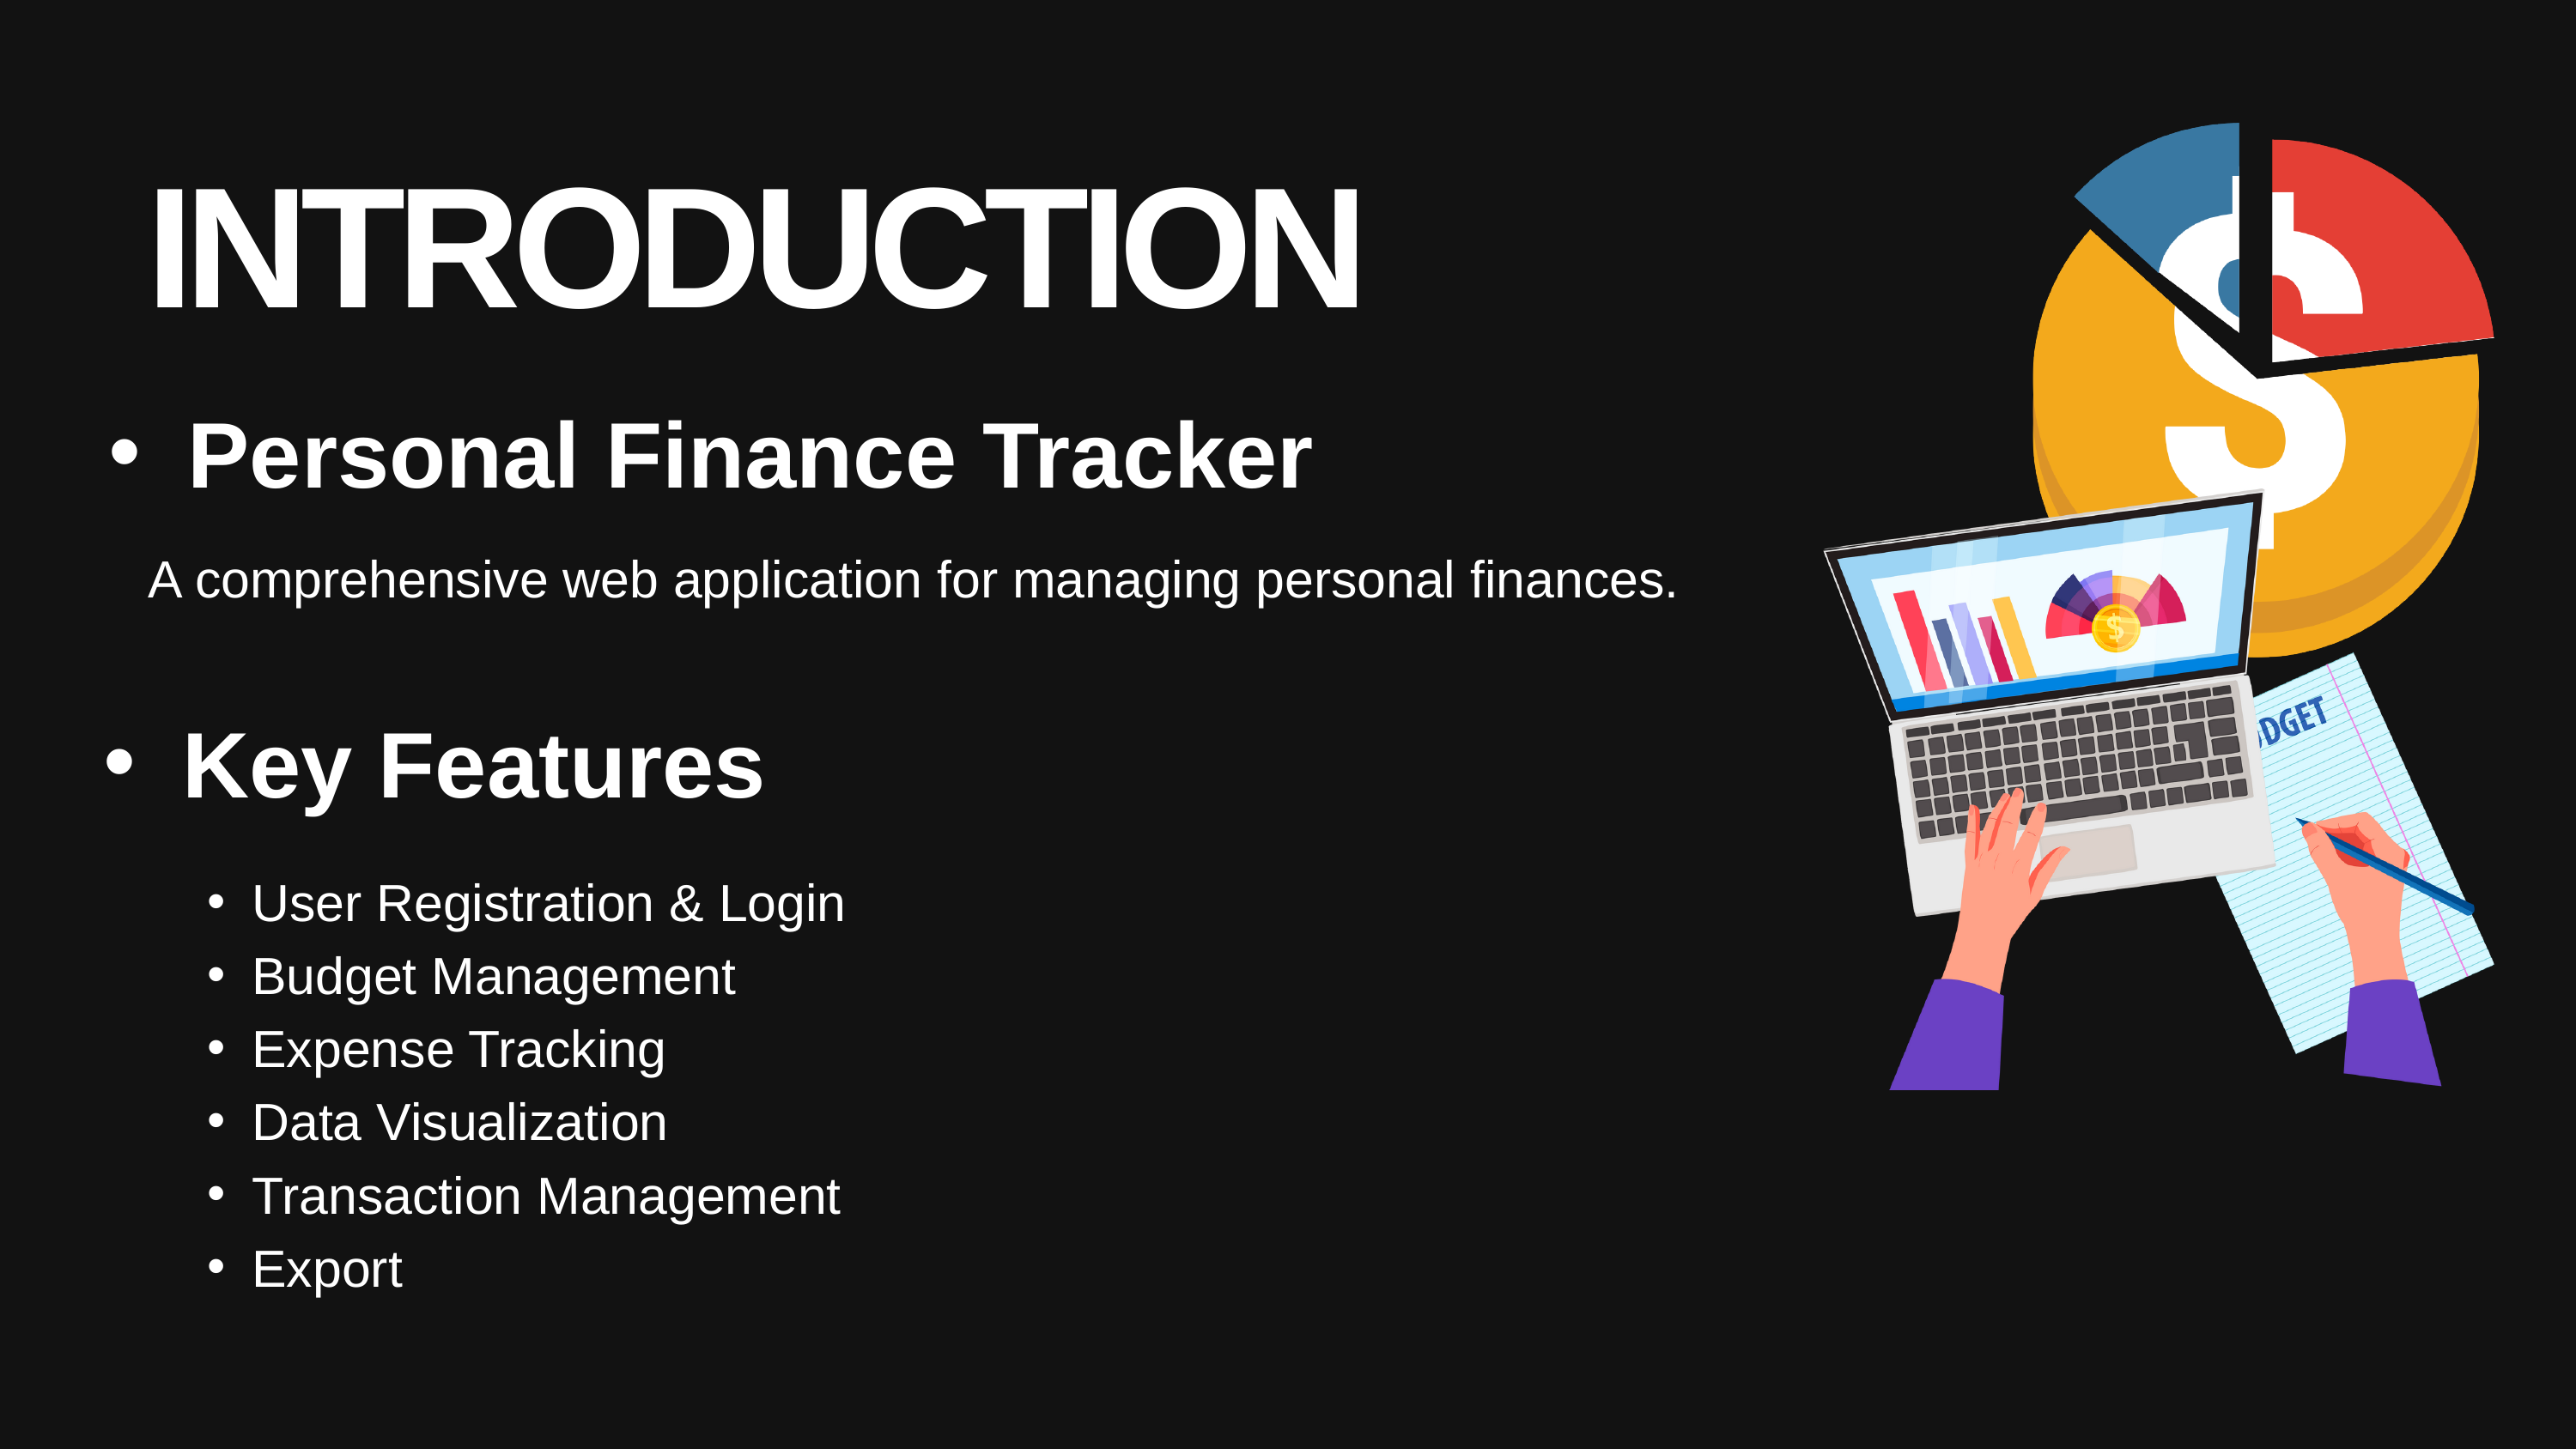

INTRODUCTION
Personal Finance Tracker

A comprehensive web application for managing personal finances.

Key Features
User Registration & Login
Budget Management
Expense Tracking
Data Visualization
Transaction Management
Export